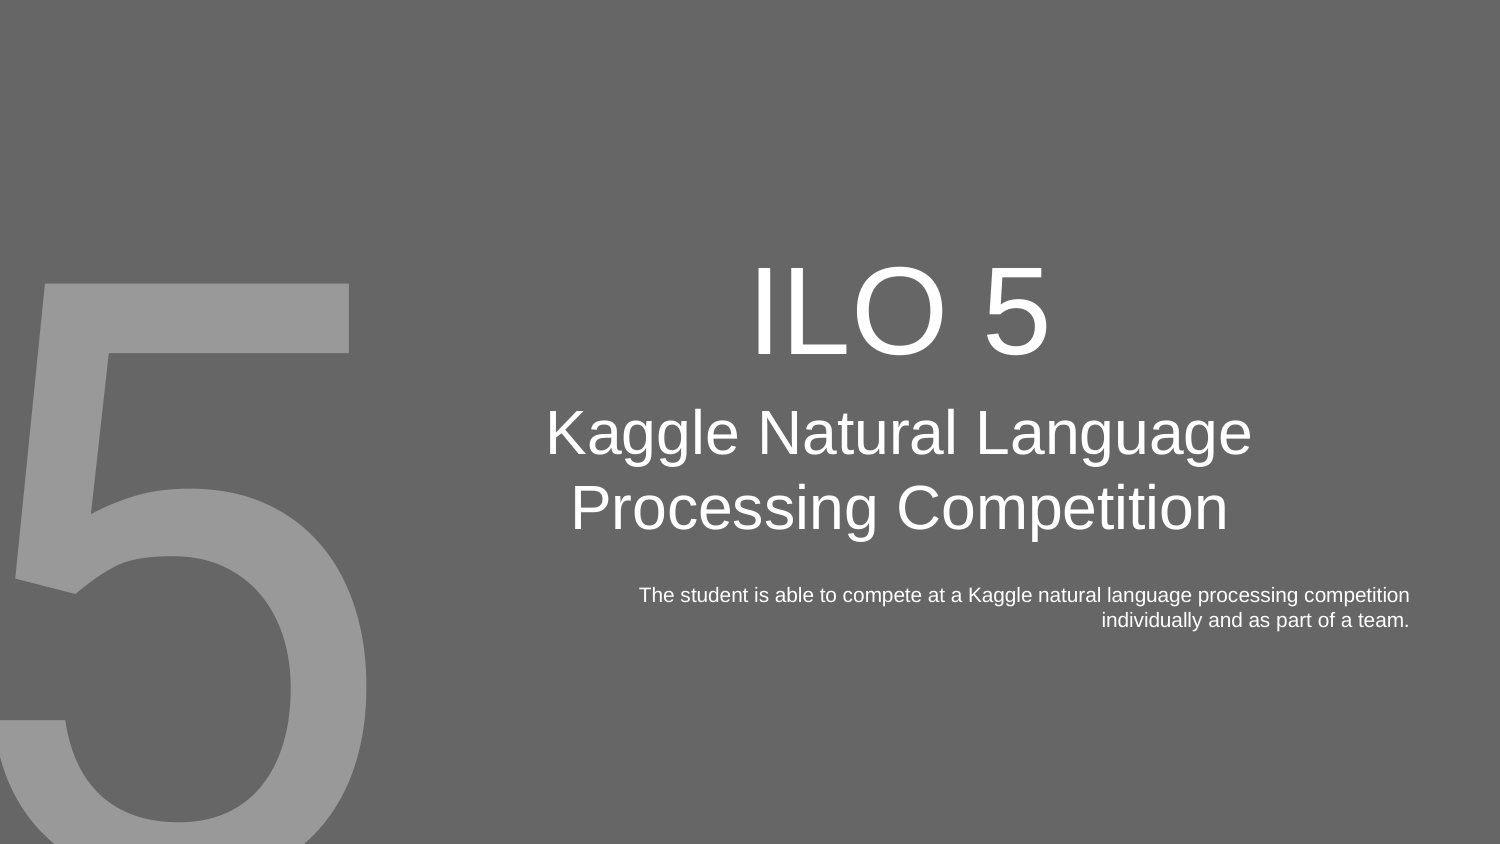

5
# ILO 5
Kaggle Natural Language Processing Competition
The student is able to compete at a Kaggle natural language processing competition individually and as part of a team.